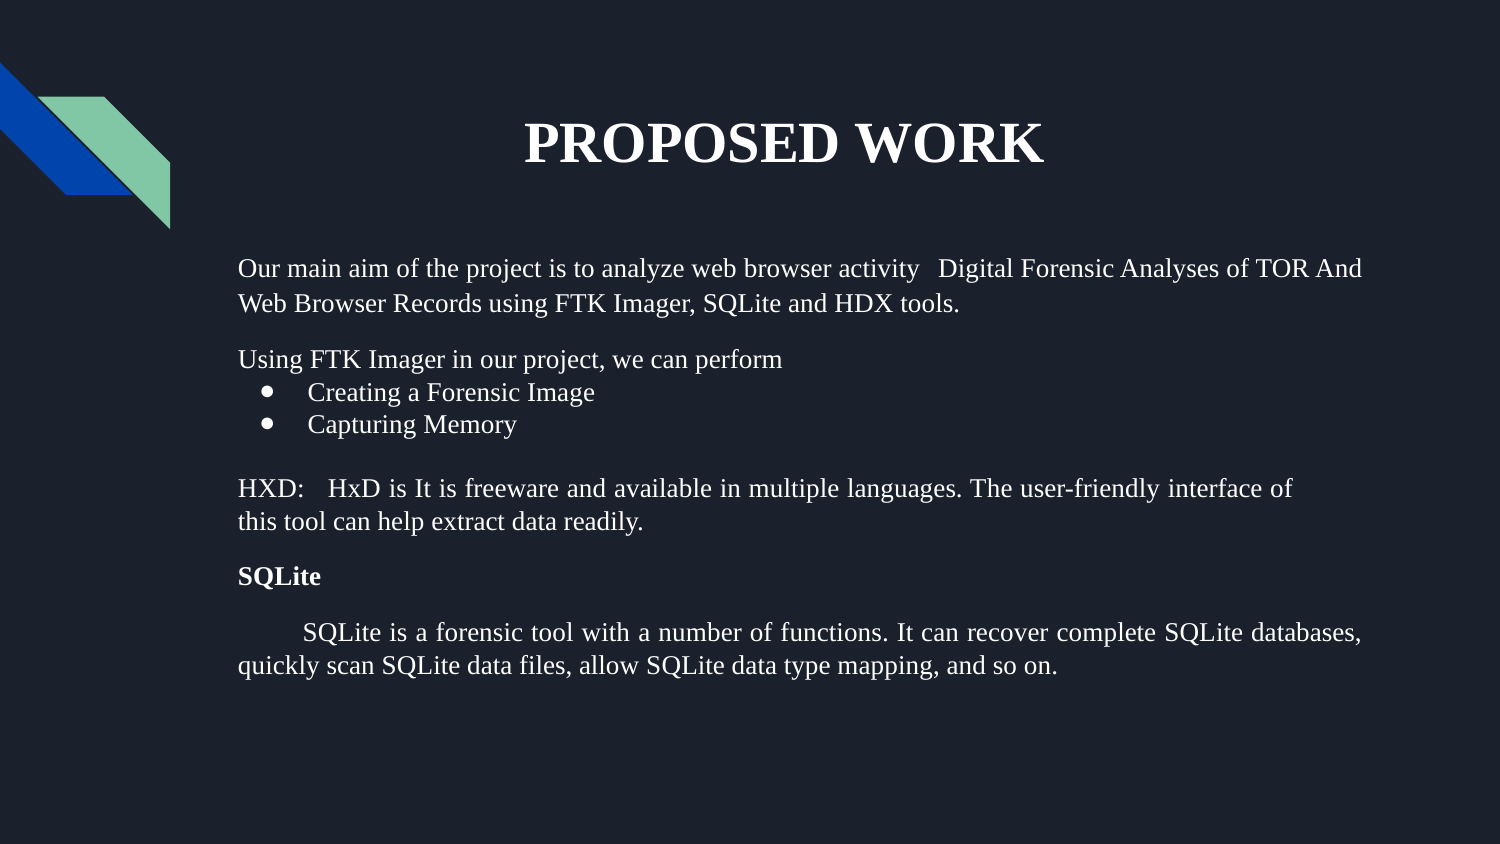

# PROPOSED WORK

Our main aim of the project is to analyze web browser activity  Digital Forensic Analyses of TOR And Web Browser Records using FTK Imager, SQLite and HDX tools.
Using FTK Imager in our project, we can perform
Creating a Forensic Image
Capturing Memory
HXD:   HxD is It is freeware and available in multiple languages. The user-friendly interface of          this tool can help extract data readily.
SQLite
        SQLite is a forensic tool with a number of functions. It can recover complete SQLite databases, quickly scan SQLite data files, allow SQLite data type mapping, and so on.